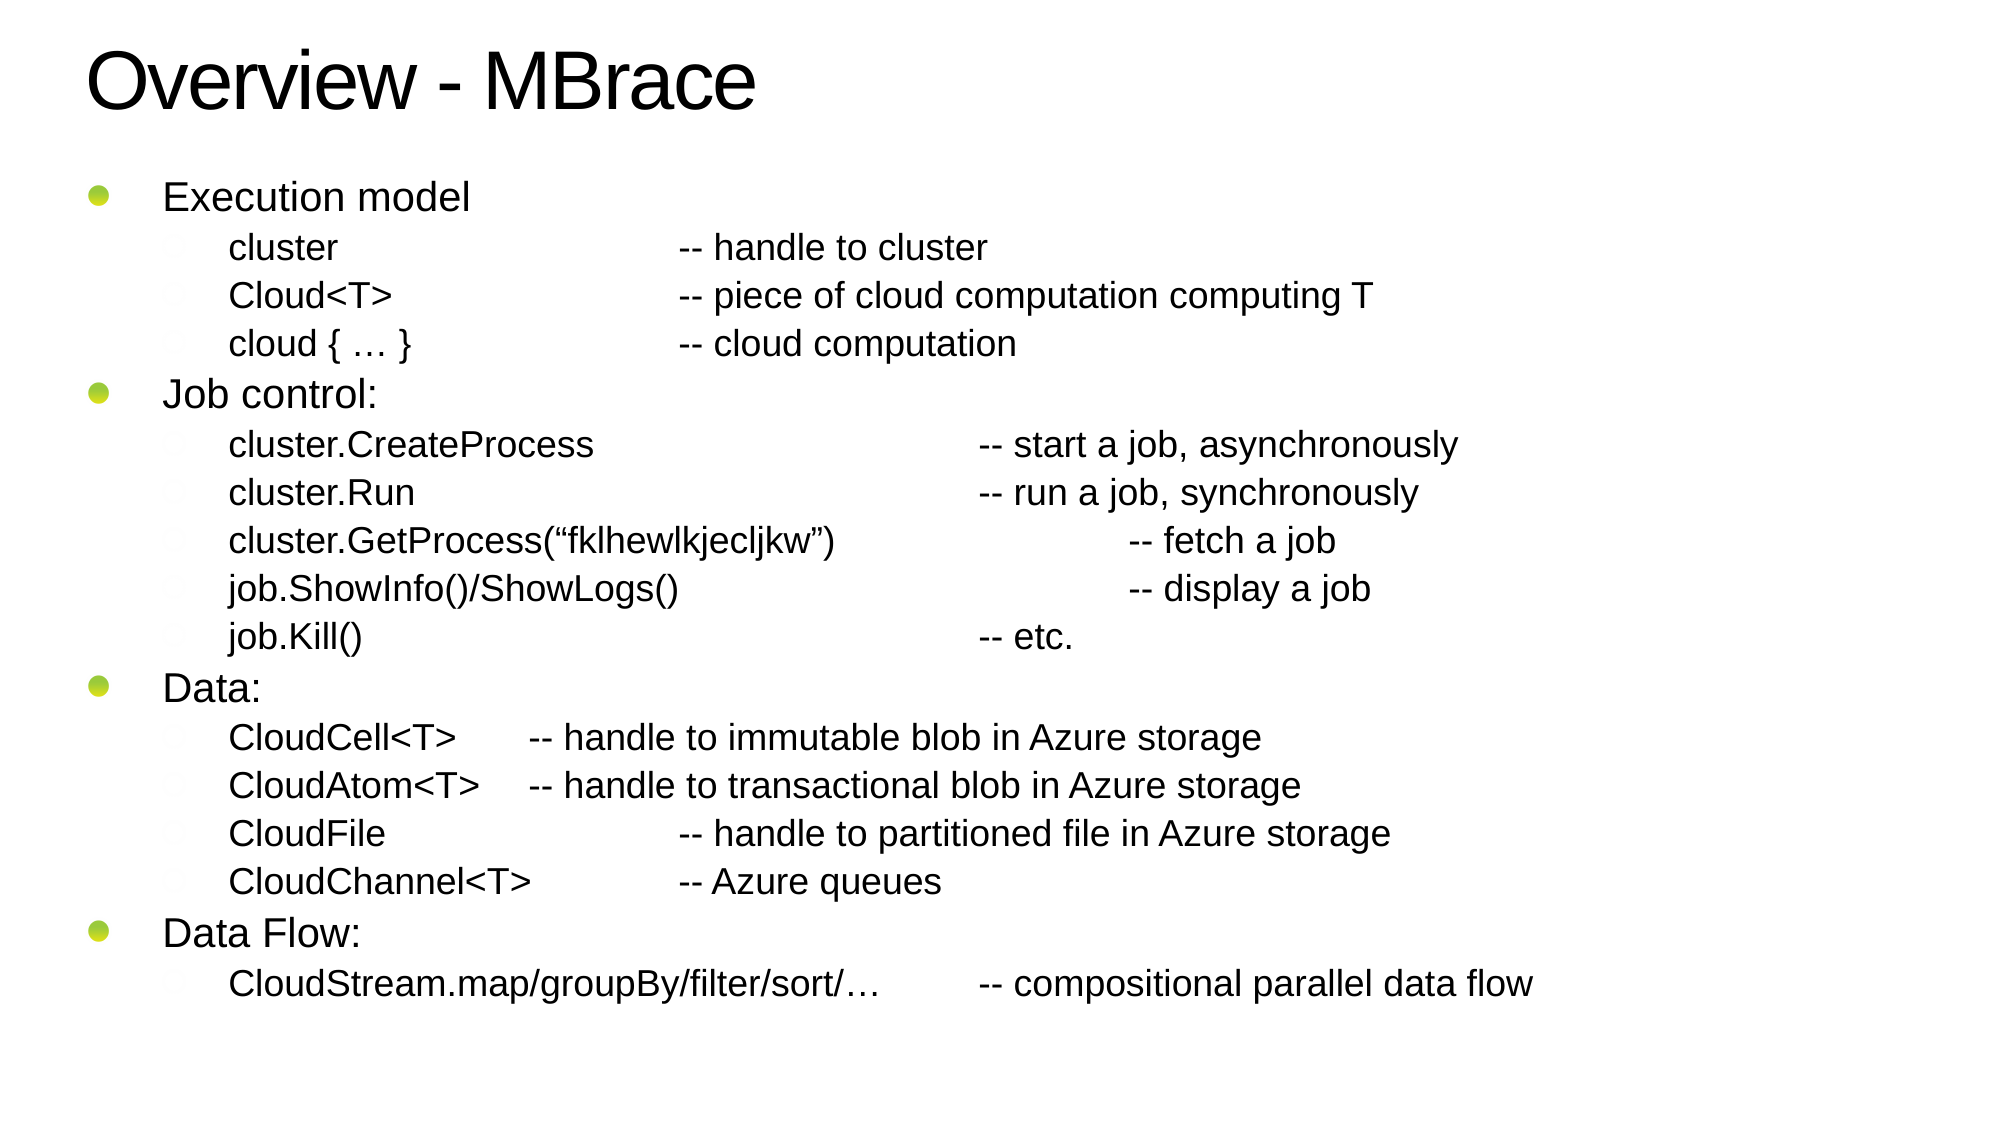

# Overview - MBrace
Execution model
cluster			-- handle to cluster
Cloud<T>   		-- piece of cloud computation computing T
cloud { … }		-- cloud computation
Job control:
cluster.CreateProcess			-- start a job, asynchronously
cluster.Run				-- run a job, synchronously
cluster.GetProcess(“fklhewlkjecljkw”)		-- fetch a job
job.ShowInfo()/ShowLogs()			-- display a job
job.Kill()					-- etc.
Data:
CloudCell<T>	-- handle to immutable blob in Azure storage
CloudAtom<T>	-- handle to transactional blob in Azure storage
CloudFile		-- handle to partitioned file in Azure storage
CloudChannel<T>	-- Azure queues
Data Flow:
CloudStream.map/groupBy/filter/sort/… 	-- compositional parallel data flow